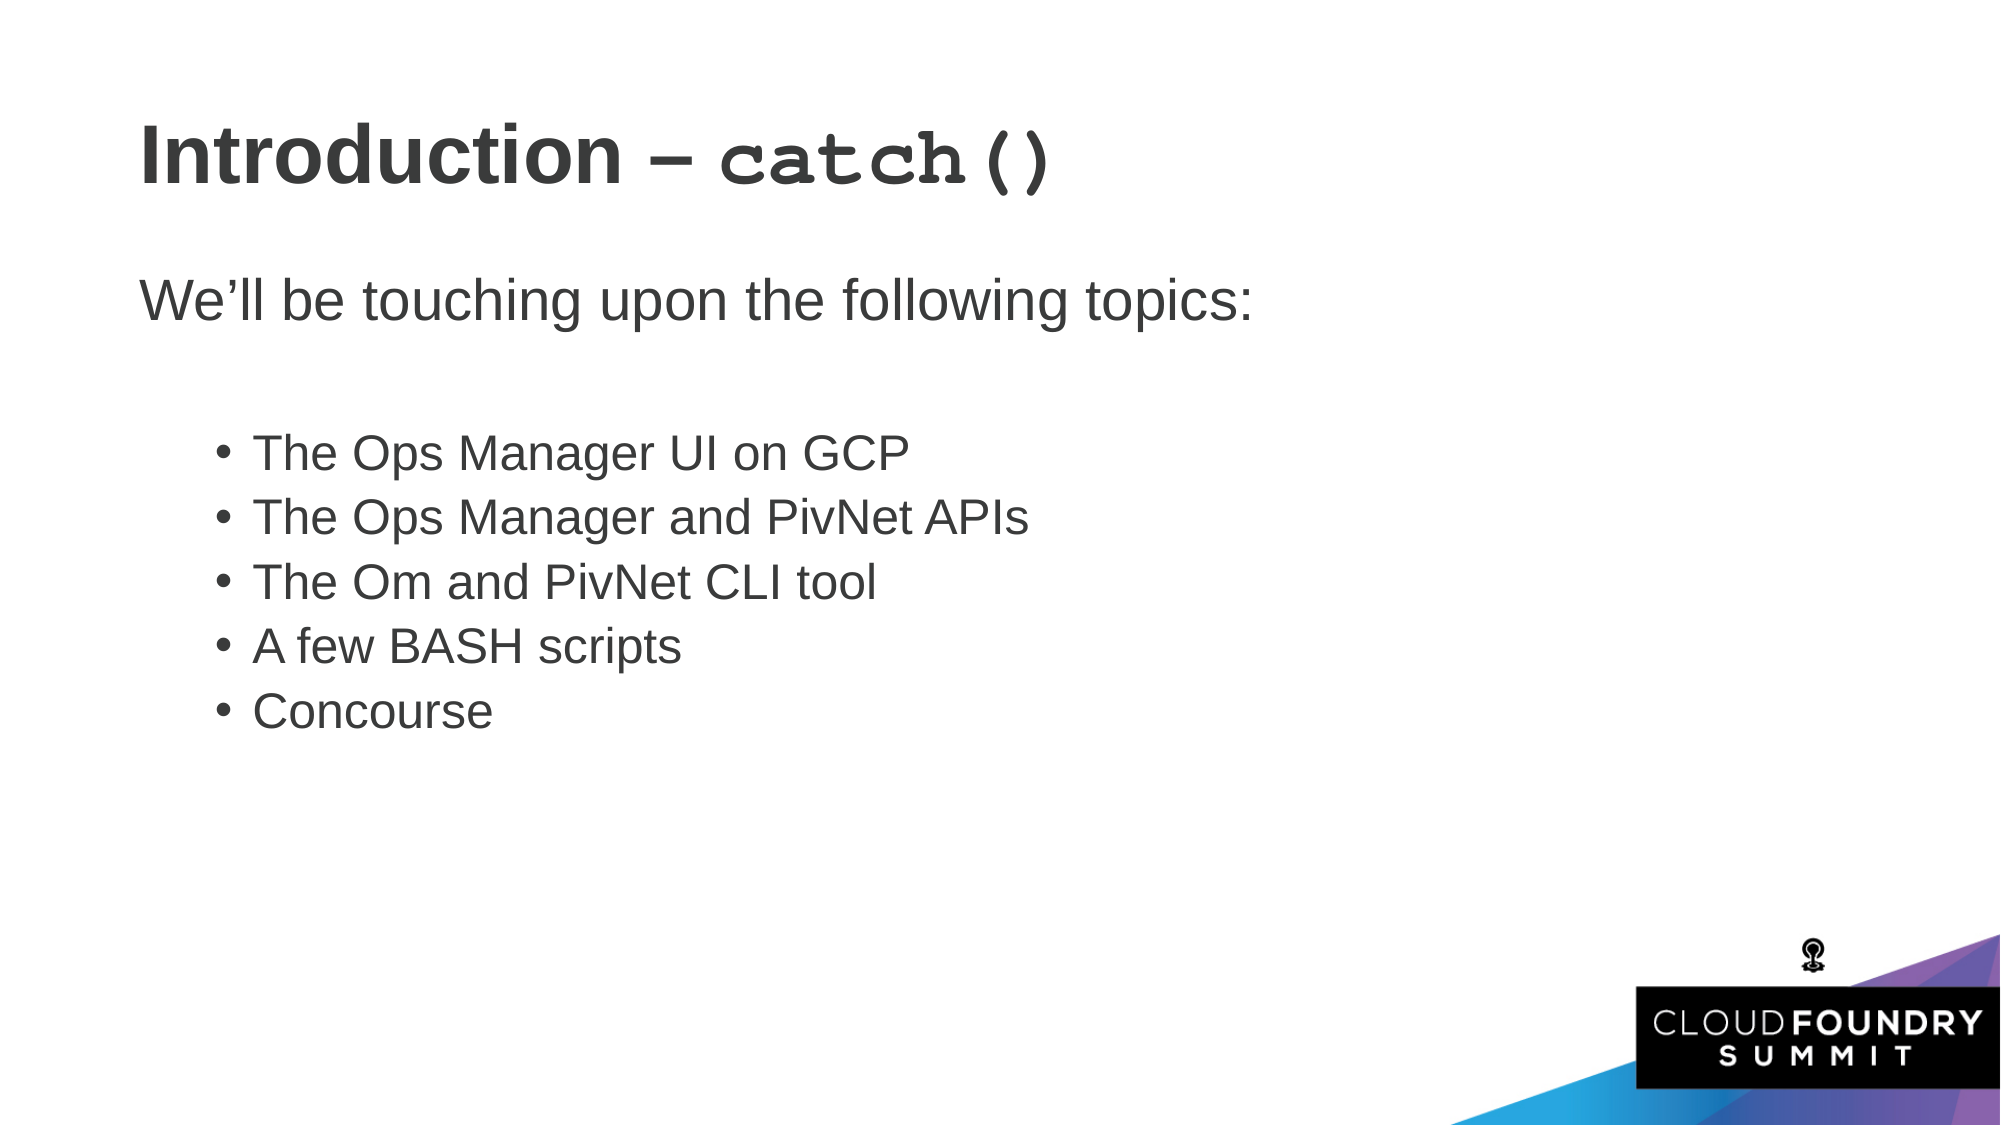

Introduction – catch()
We’ll be touching upon the following topics:

The Ops Manager UI on GCP
The Ops Manager and PivNet APIs
The Om and PivNet CLI tool
A few BASH scripts
Concourse